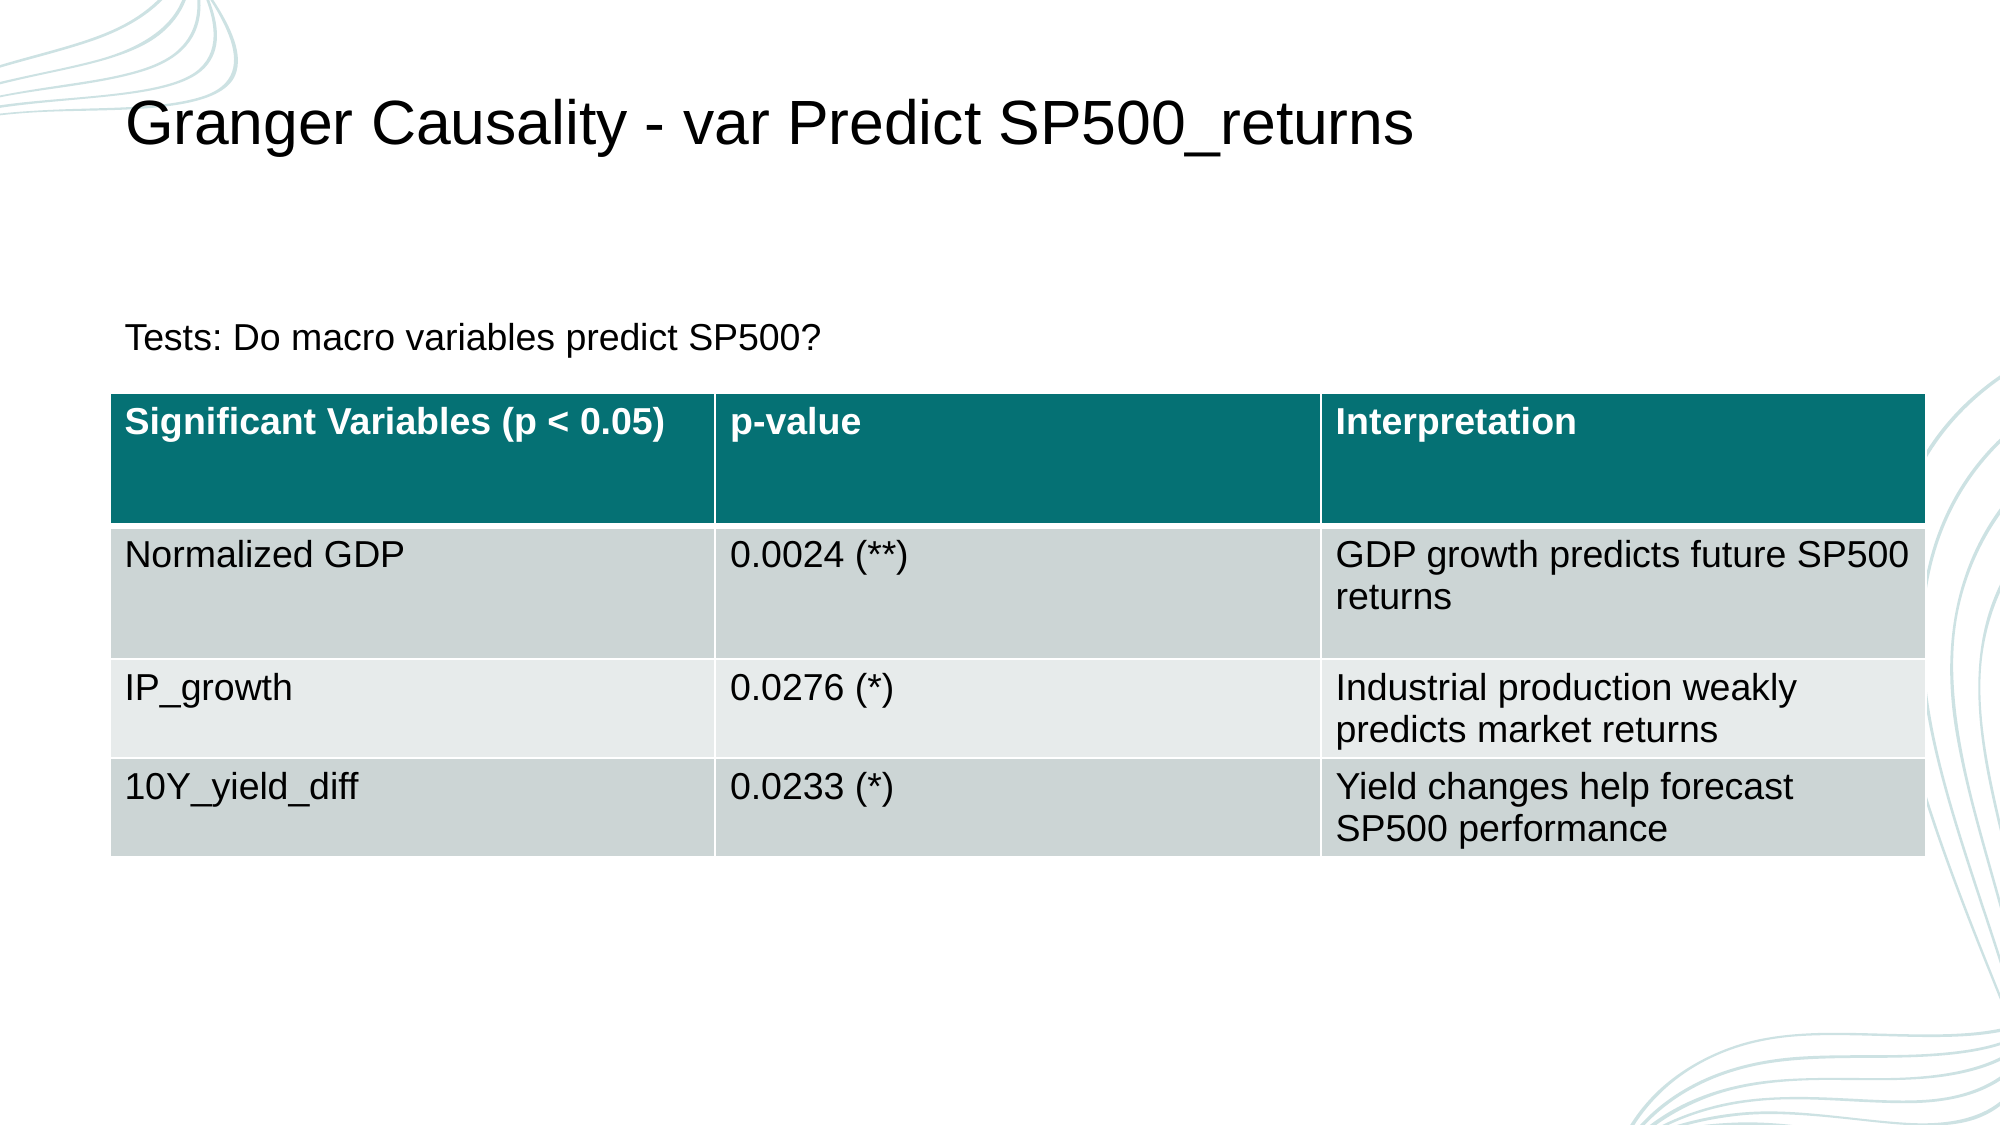

Granger Causality - var Predict SP500_returns

Tests: Do macro variables predict SP500?
| Significant Variables (p < 0.05) | p-value | Interpretation |
| --- | --- | --- |
| Normalized GDP | 0.0024 (\*\*) | GDP growth predicts future SP500 returns |
| IP\_growth | 0.0276 (\*) | Industrial production weakly predicts market returns |
| 10Y\_yield\_diff | 0.0233 (\*) | Yield changes help forecast SP500 performance |